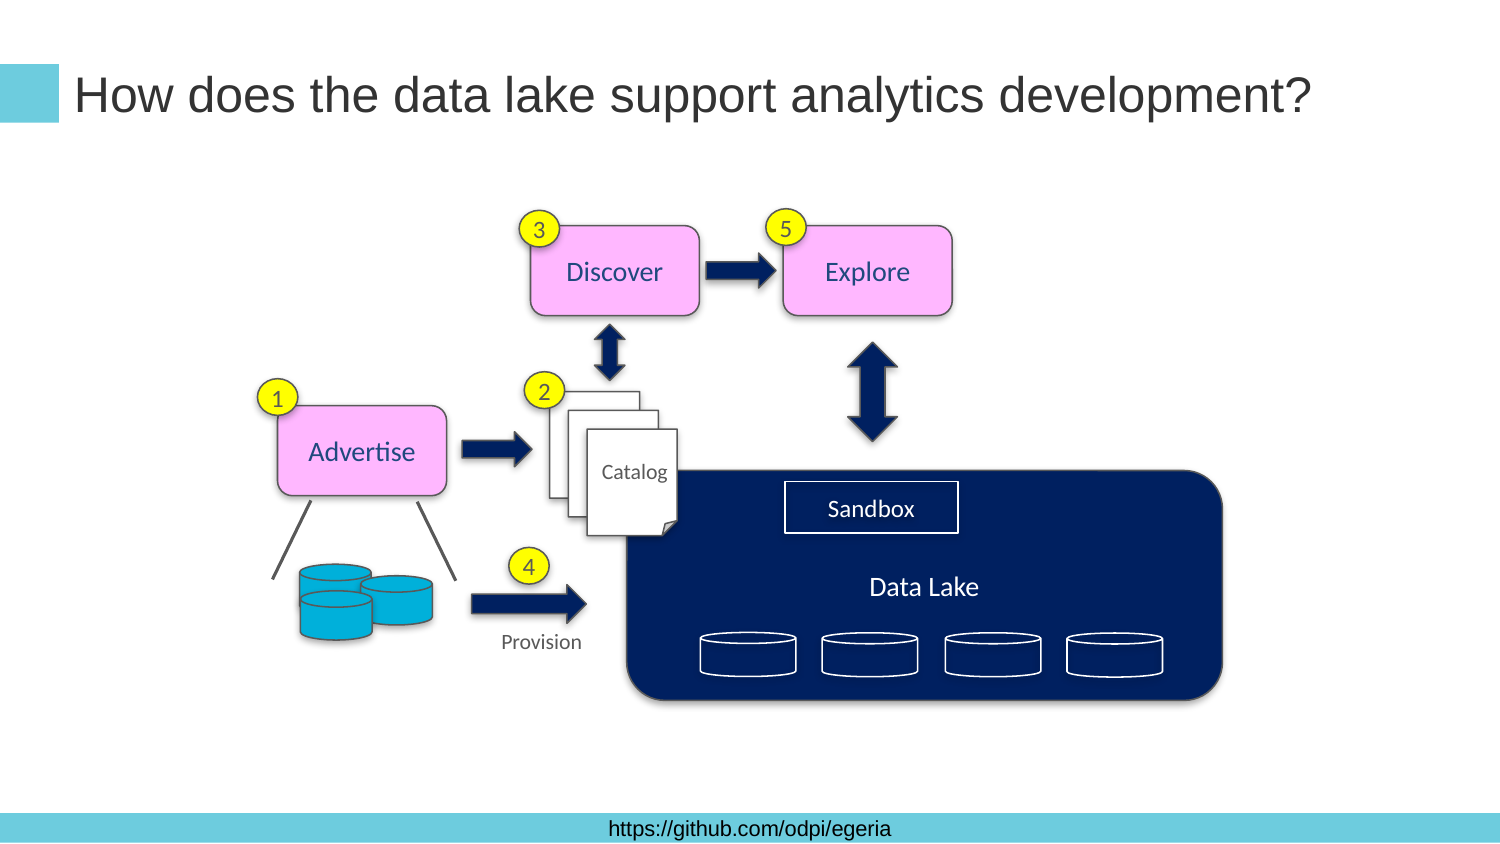

# How does the data lake support analytics development?
5
3
Discover
Explore

2
1

Advertise

Catalog
Data Lake
Sandbox
4

Provision